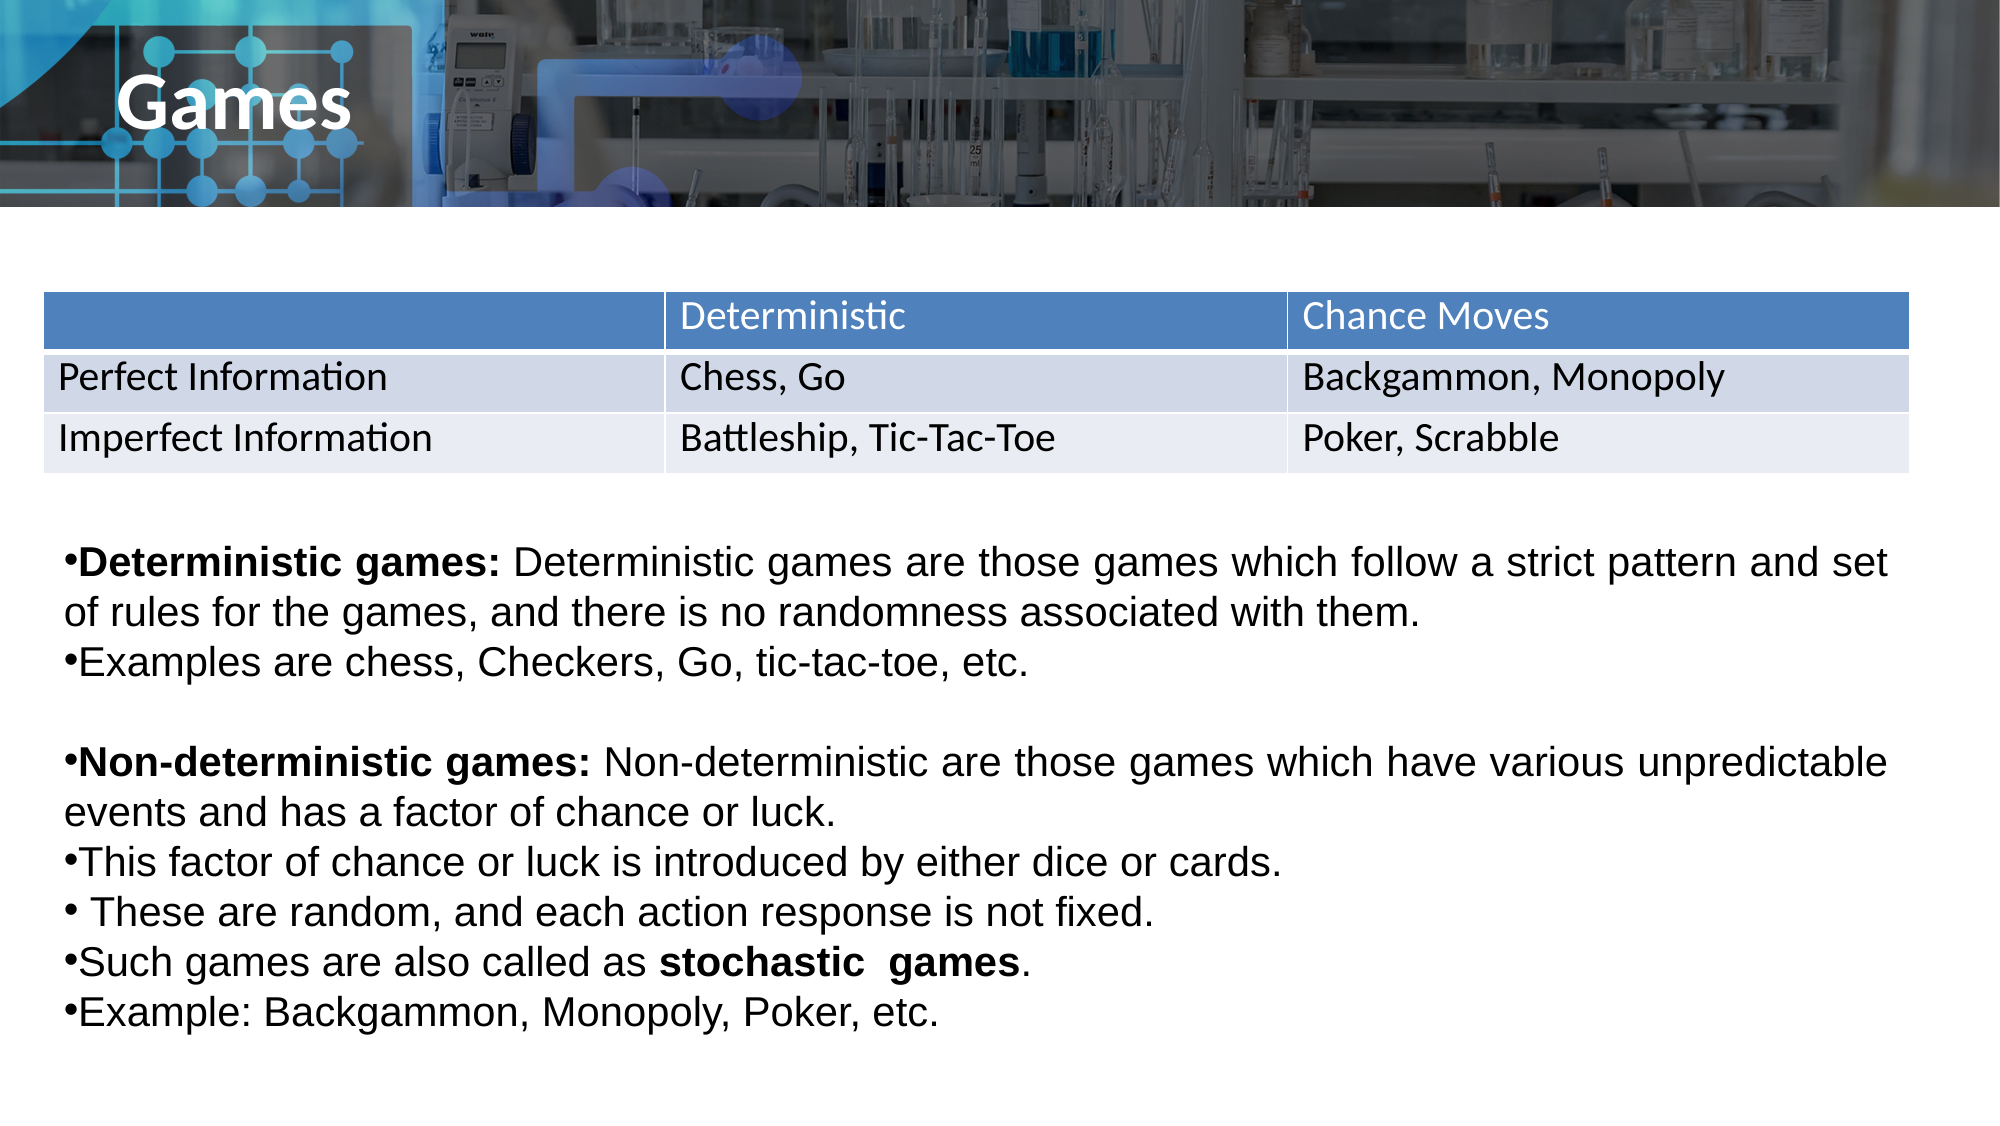

# Games
|  | Deterministic | Chance Moves |
| --- | --- | --- |
| Perfect Information | Chess, Go | Backgammon, Monopoly |
| Imperfect Information | Battleship, Tic-Tac-Toe | Poker, Scrabble |
Deterministic games: Deterministic games are those games which follow a strict pattern and set of rules for the games, and there is no randomness associated with them.
Examples are chess, Checkers, Go, tic-tac-toe, etc.

Non-deterministic games: Non-deterministic are those games which have various unpredictable events and has a factor of chance or luck.
This factor of chance or luck is introduced by either dice or cards.
 These are random, and each action response is not fixed.
Such games are also called as stochastic  games.
Example: Backgammon, Monopoly, Poker, etc.